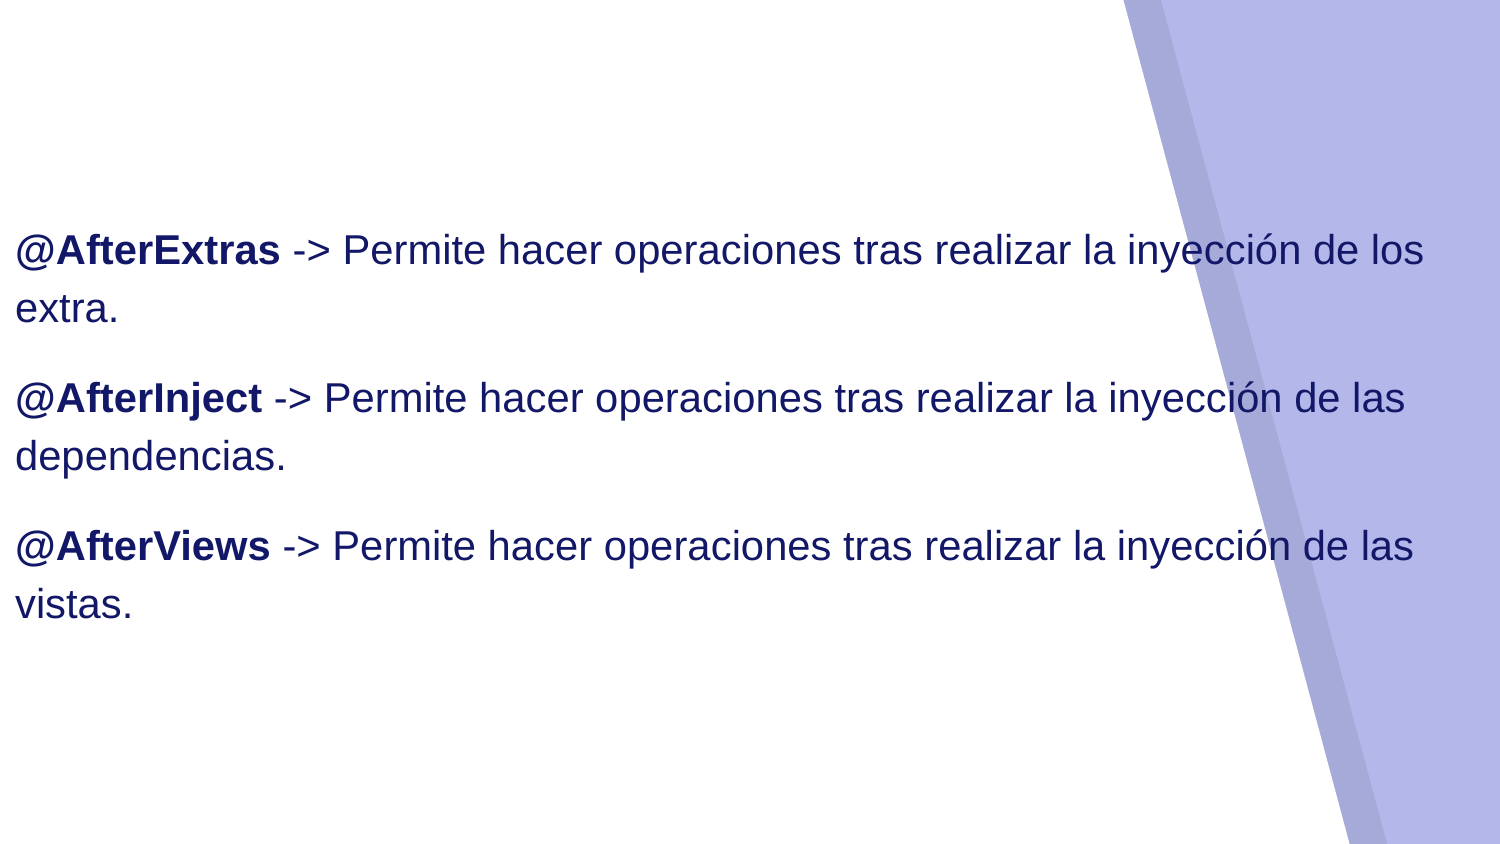

@AfterExtras -> Permite hacer operaciones tras realizar la inyección de los extra.
@AfterInject -> Permite hacer operaciones tras realizar la inyección de las dependencias.
@AfterViews -> Permite hacer operaciones tras realizar la inyección de las vistas.